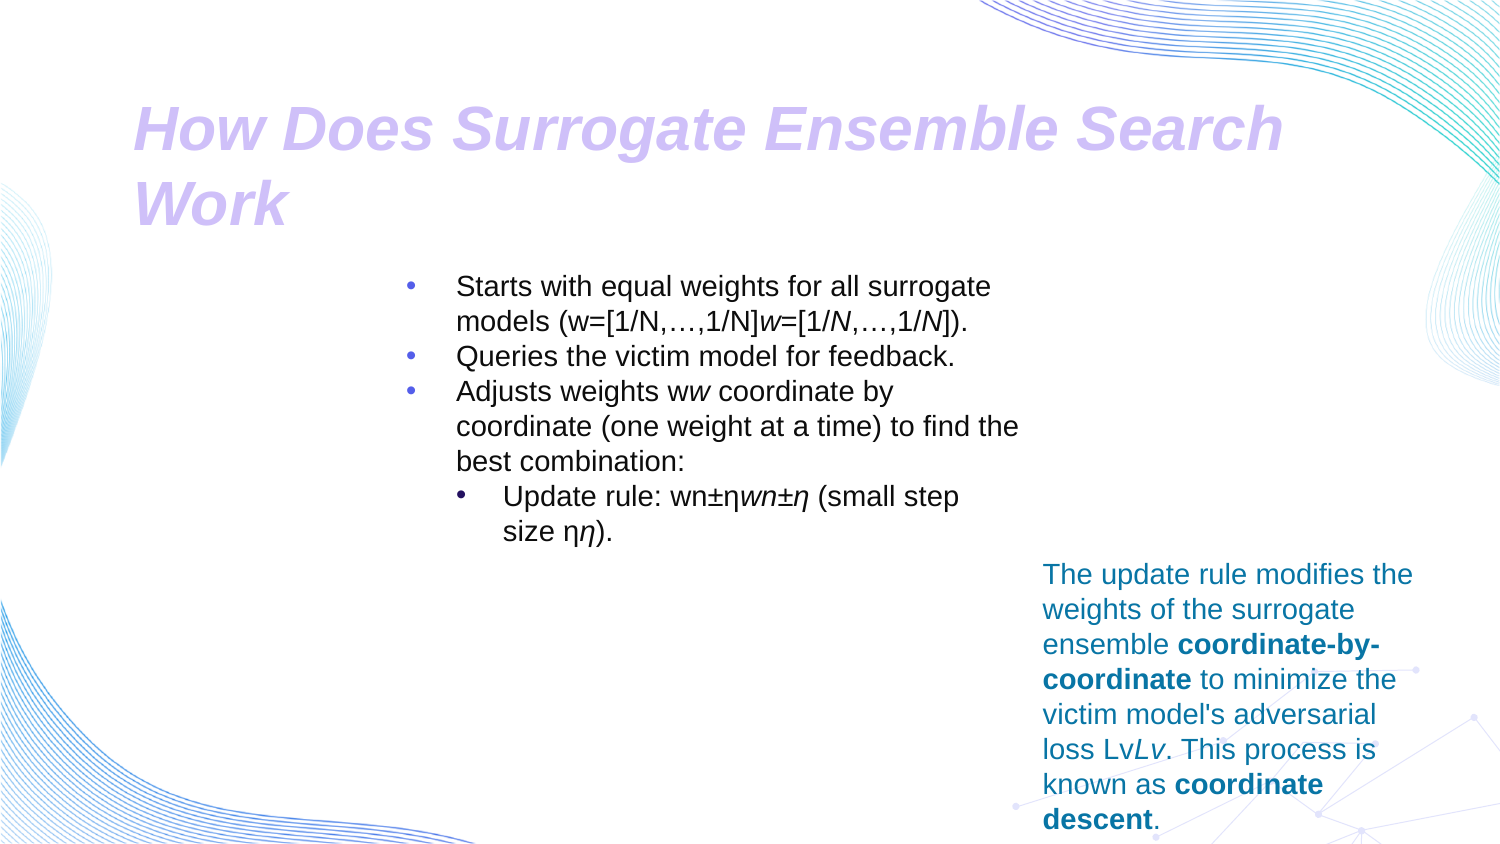

# How Does Surrogate Ensemble Search Work
Starts with equal weights for all surrogate models (w=[1/N,…,1/N]w=[1/N,…,1/N]).
Queries the victim model for feedback.
Adjusts weights ww coordinate by coordinate (one weight at a time) to find the best combination:
Update rule: wn±ηwn​±η (small step size ηη).

The update rule modifies the weights of the surrogate ensemble coordinate-by-coordinate to minimize the victim model's adversarial loss LvLv​. This process is known as coordinate descent.